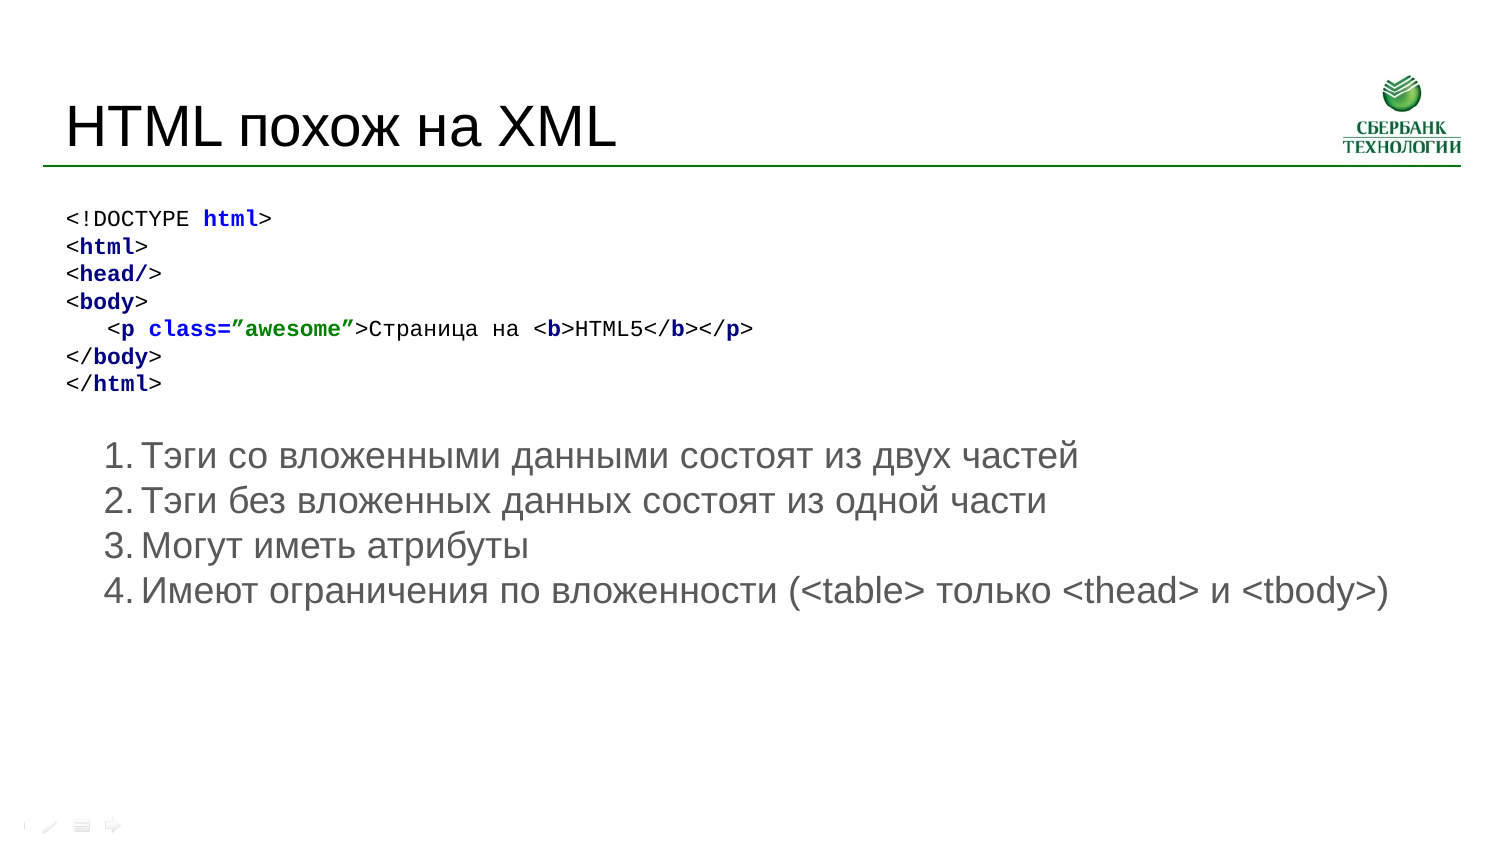

HTML похож на XML
<!DOCTYPE html>
<html>
<head/>
<body>
   <p class=”awesome”>Страница на <b>HTML5</b></p>
</body>
</html>

Тэги со вложенными данными состоят из двух частей
Тэги без вложенных данных состоят из одной части
Могут иметь атрибуты
Имеют ограничения по вложенности (<table> только <thead> и <tbody>)